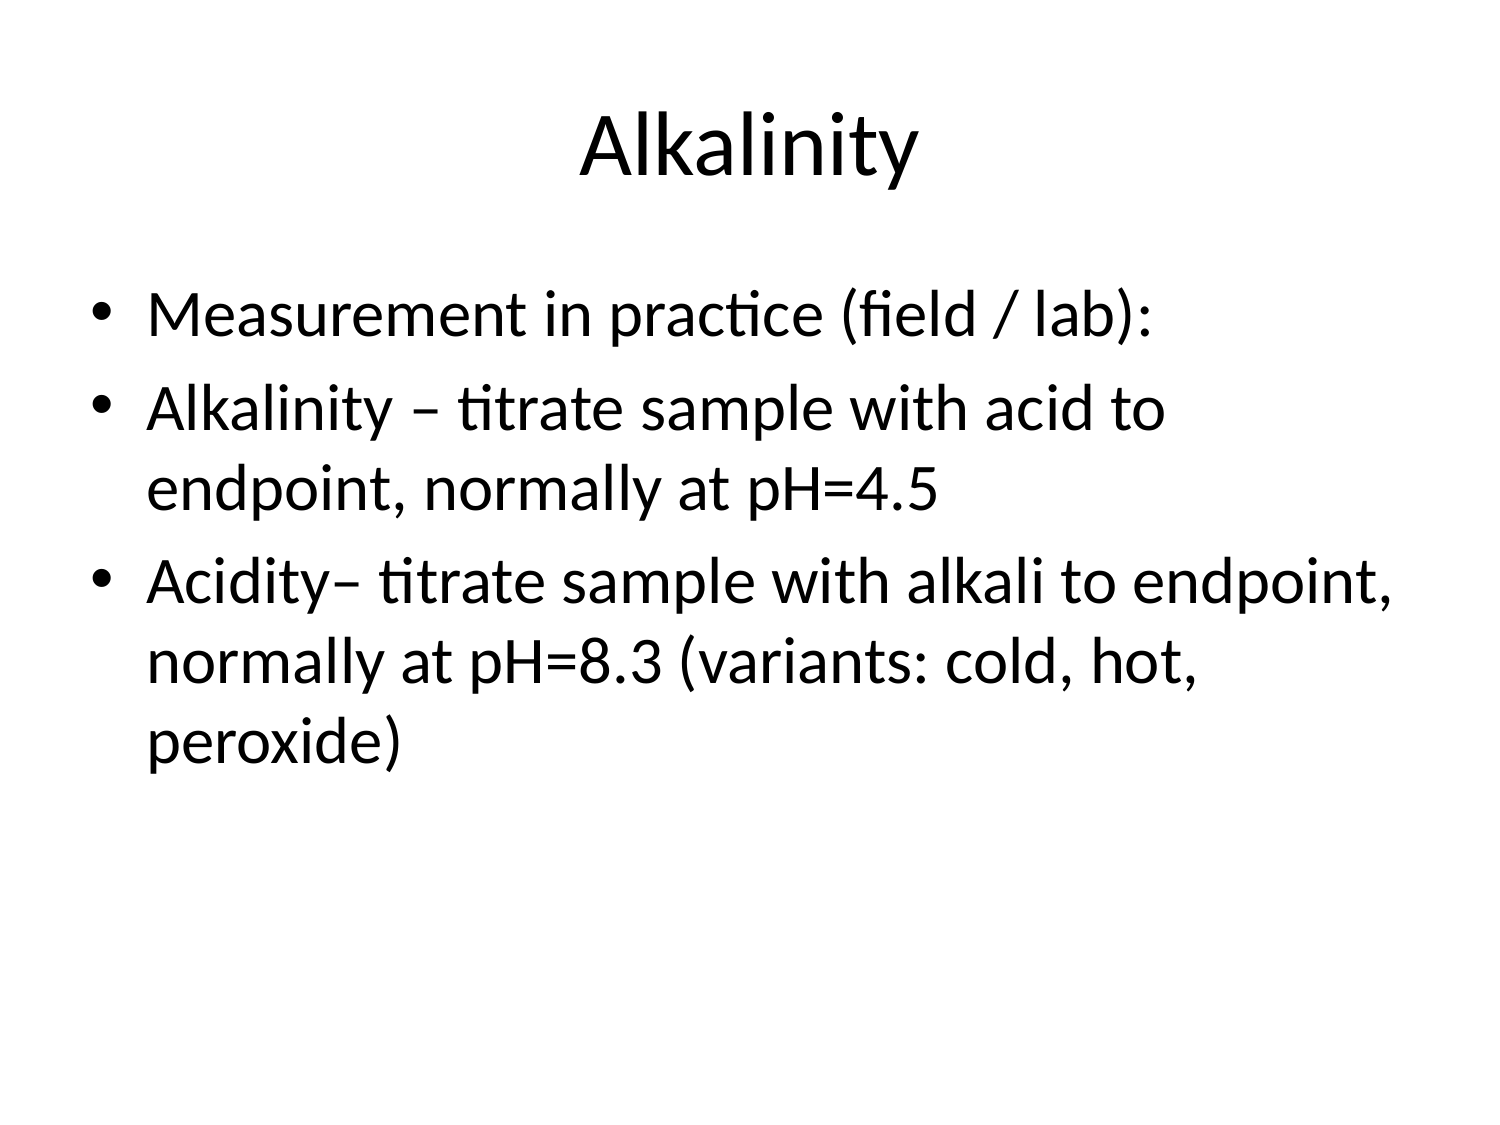

# Alkalinity
Measurement in practice (field / lab):
Alkalinity – titrate sample with acid to endpoint, normally at pH=4.5
Acidity– titrate sample with alkali to endpoint, normally at pH=8.3 (variants: cold, hot, peroxide)